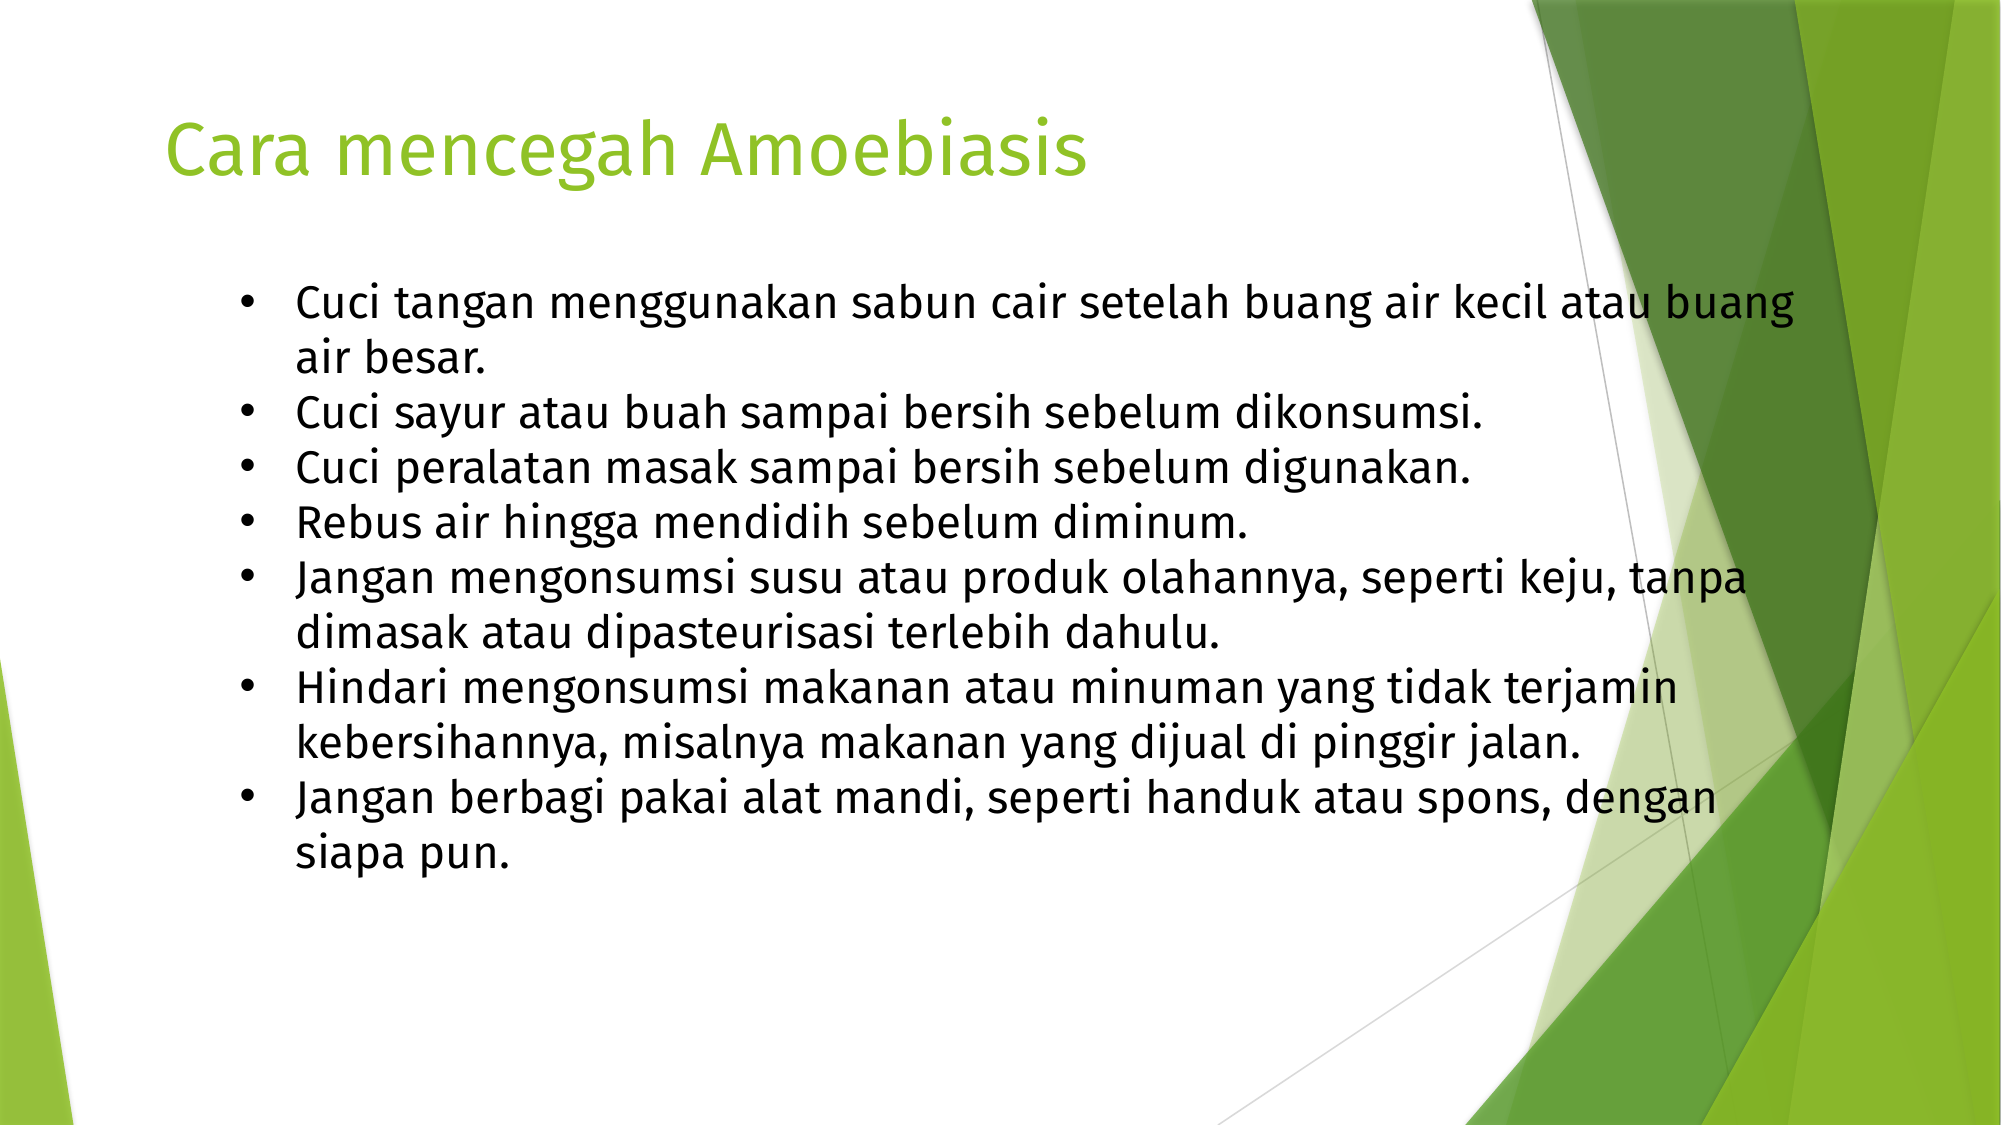

# Cara mencegah Amoebiasis
Cuci tangan menggunakan sabun cair setelah buang air kecil atau buang air besar.
Cuci sayur atau buah sampai bersih sebelum dikonsumsi.
Cuci peralatan masak sampai bersih sebelum digunakan.
Rebus air hingga mendidih sebelum diminum.
Jangan mengonsumsi susu atau produk olahannya, seperti keju, tanpa dimasak atau dipasteurisasi terlebih dahulu.
Hindari mengonsumsi makanan atau minuman yang tidak terjamin kebersihannya, misalnya makanan yang dijual di pinggir jalan.
Jangan berbagi pakai alat mandi, seperti handuk atau spons, dengan siapa pun.